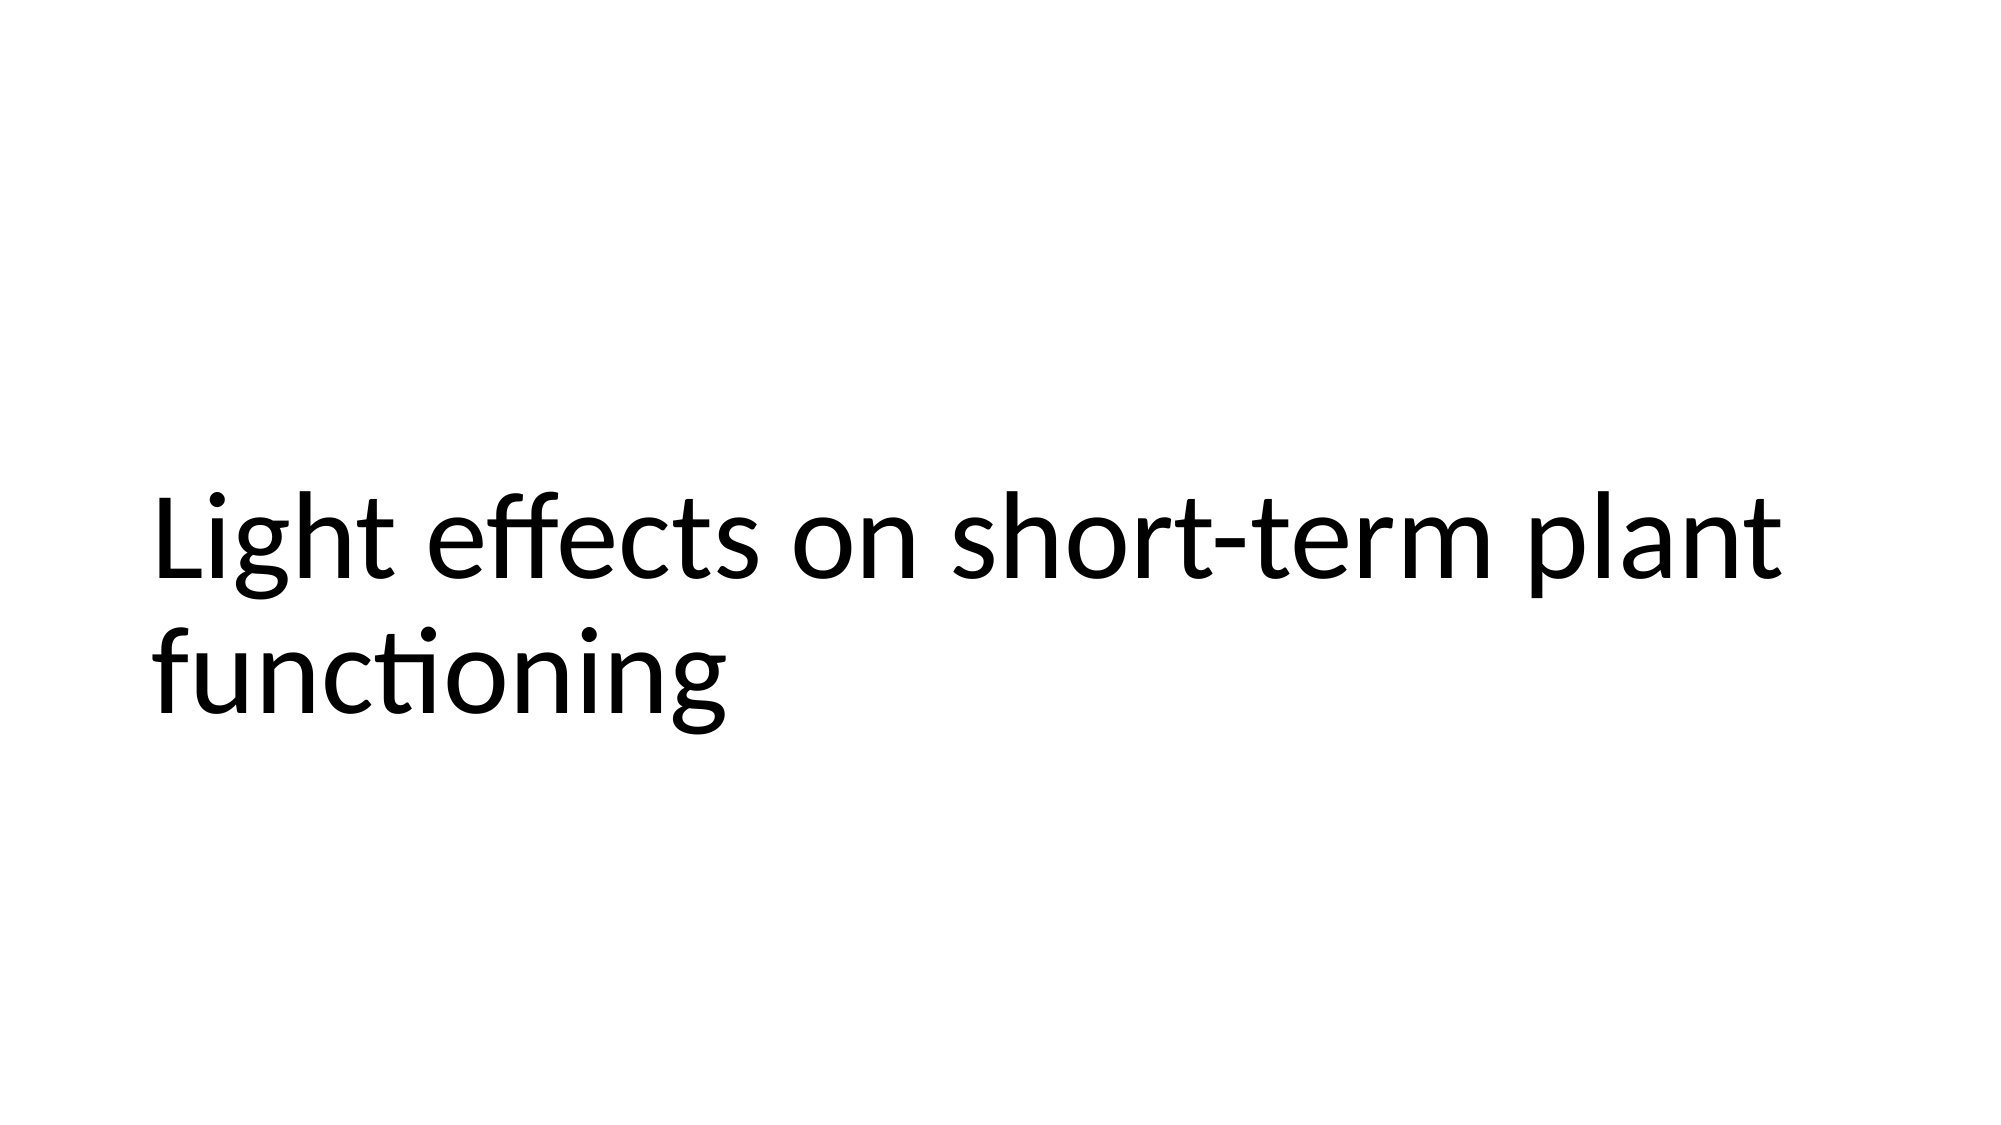

# Light effects on short-term plant functioning